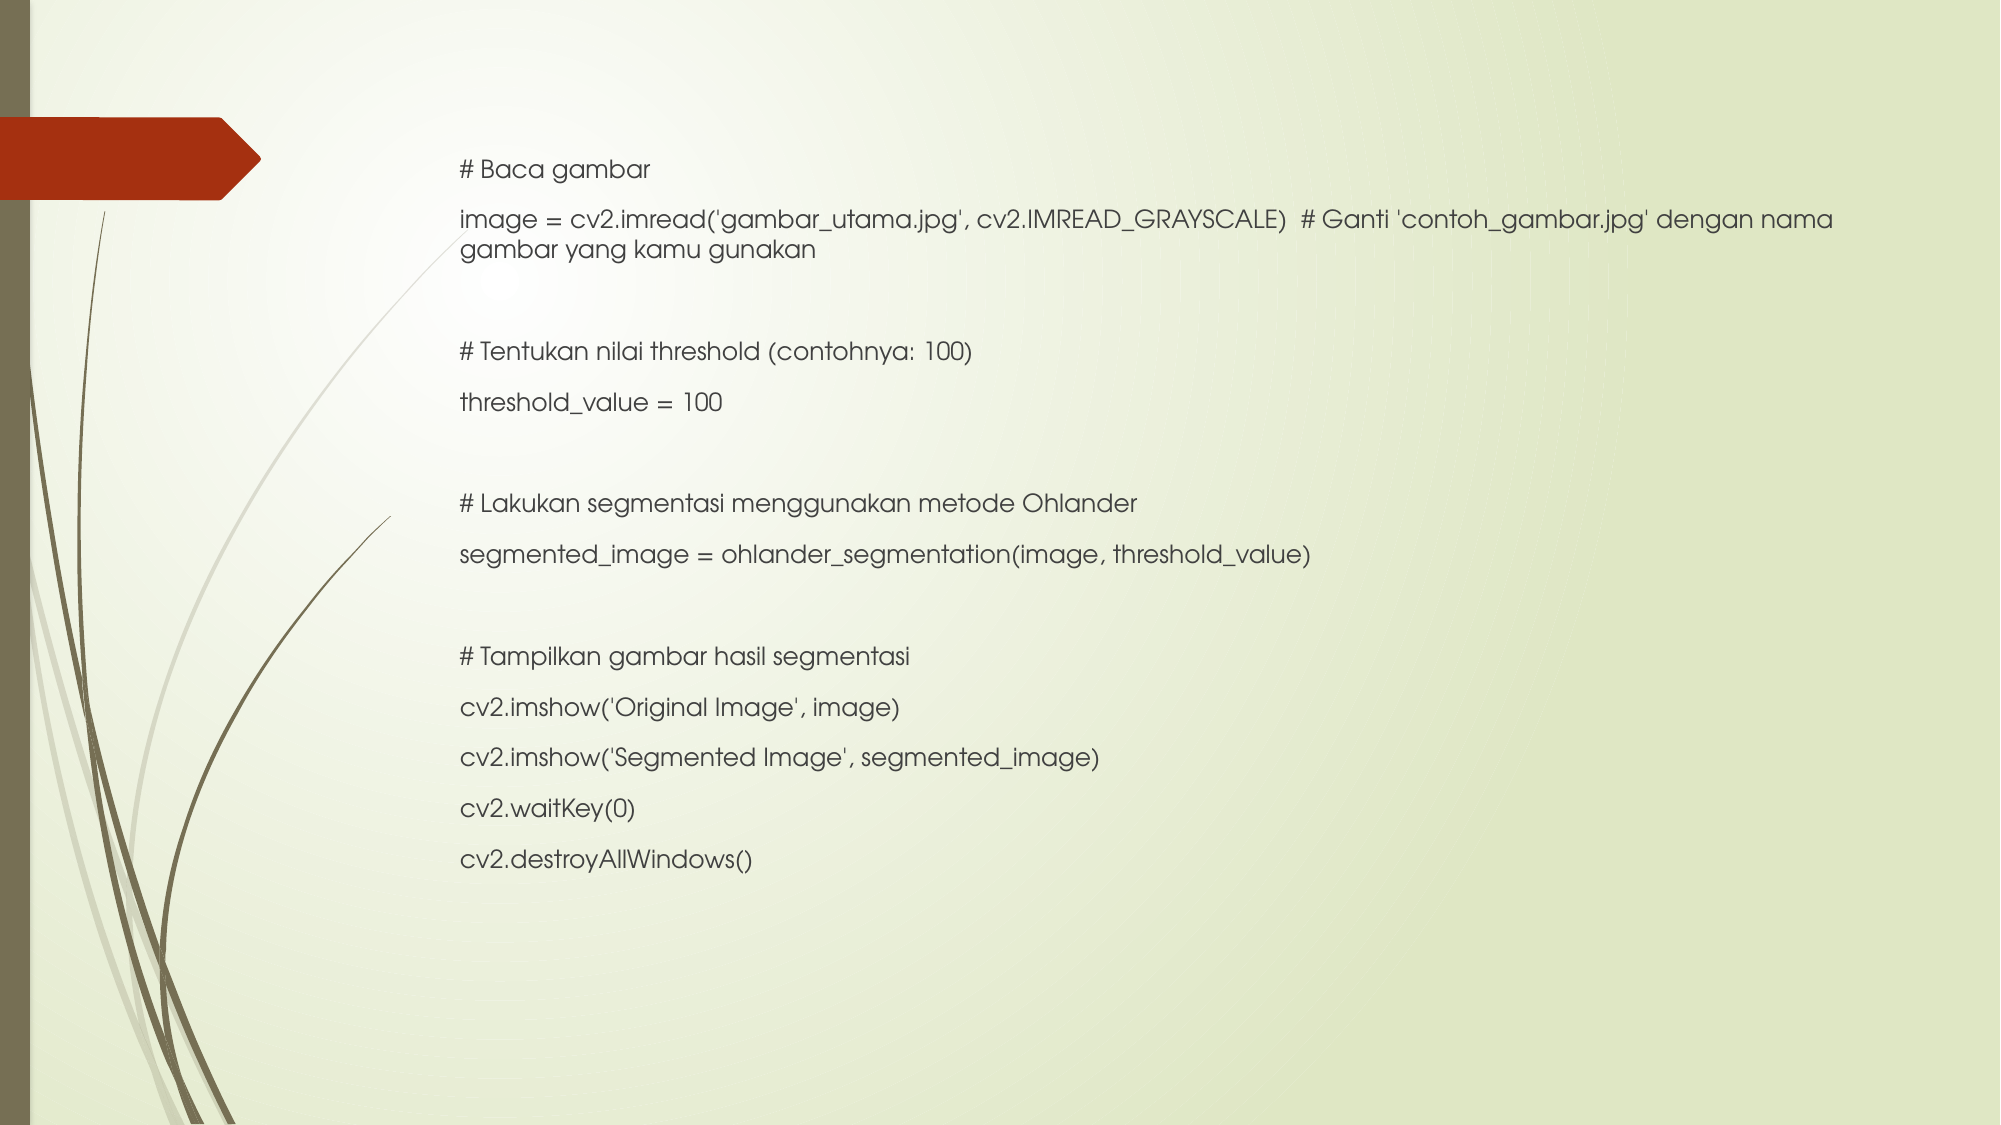

# Baca gambar
image = cv2.imread('gambar_utama.jpg', cv2.IMREAD_GRAYSCALE)  # Ganti 'contoh_gambar.jpg' dengan nama gambar yang kamu gunakan

# Tentukan nilai threshold (contohnya: 100)
threshold_value = 100

# Lakukan segmentasi menggunakan metode Ohlander
segmented_image = ohlander_segmentation(image, threshold_value)

# Tampilkan gambar hasil segmentasi
cv2.imshow('Original Image', image)
cv2.imshow('Segmented Image', segmented_image)
cv2.waitKey(0)
cv2.destroyAllWindows()